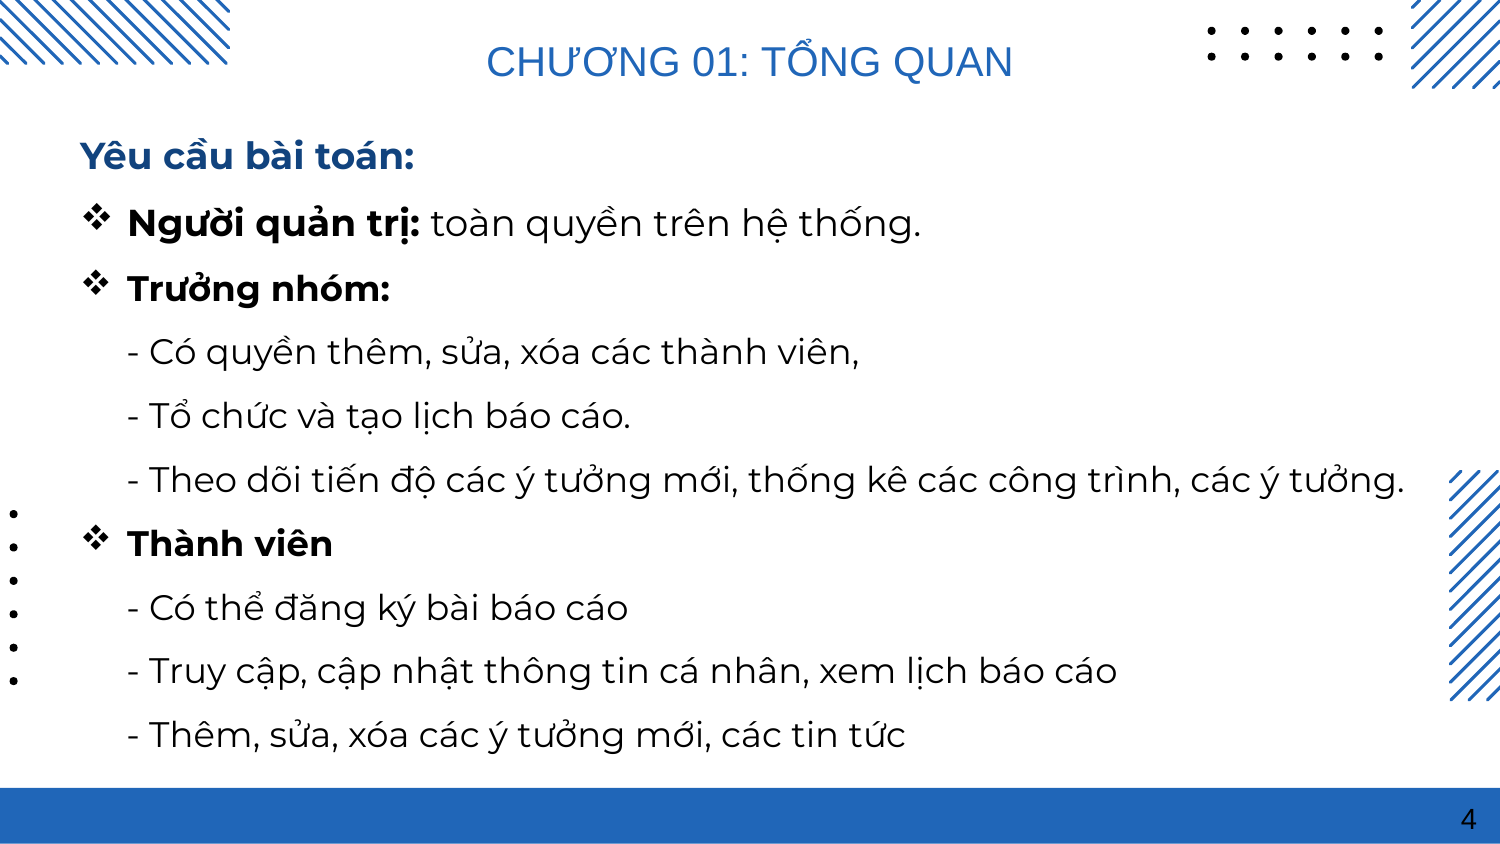

# CHƯƠNG 01: TỔNG QUAN
Yêu cầu bài toán:
Người quản trị: toàn quyền trên hệ thống.
Trưởng nhóm:
     - Có quyền thêm, sửa, xóa các thành viên,
     - Tổ chức và tạo lịch báo cáo.
     - Theo dõi tiến độ các ý tưởng mới, thống kê các công trình, các ý tưởng.
Thành viên
     - Có thể đăng ký bài báo cáo
     - Truy cập, cập nhật thông tin cá nhân, xem lịch báo cáo
     - Thêm, sửa, xóa các ý tưởng mới, các tin tức
4